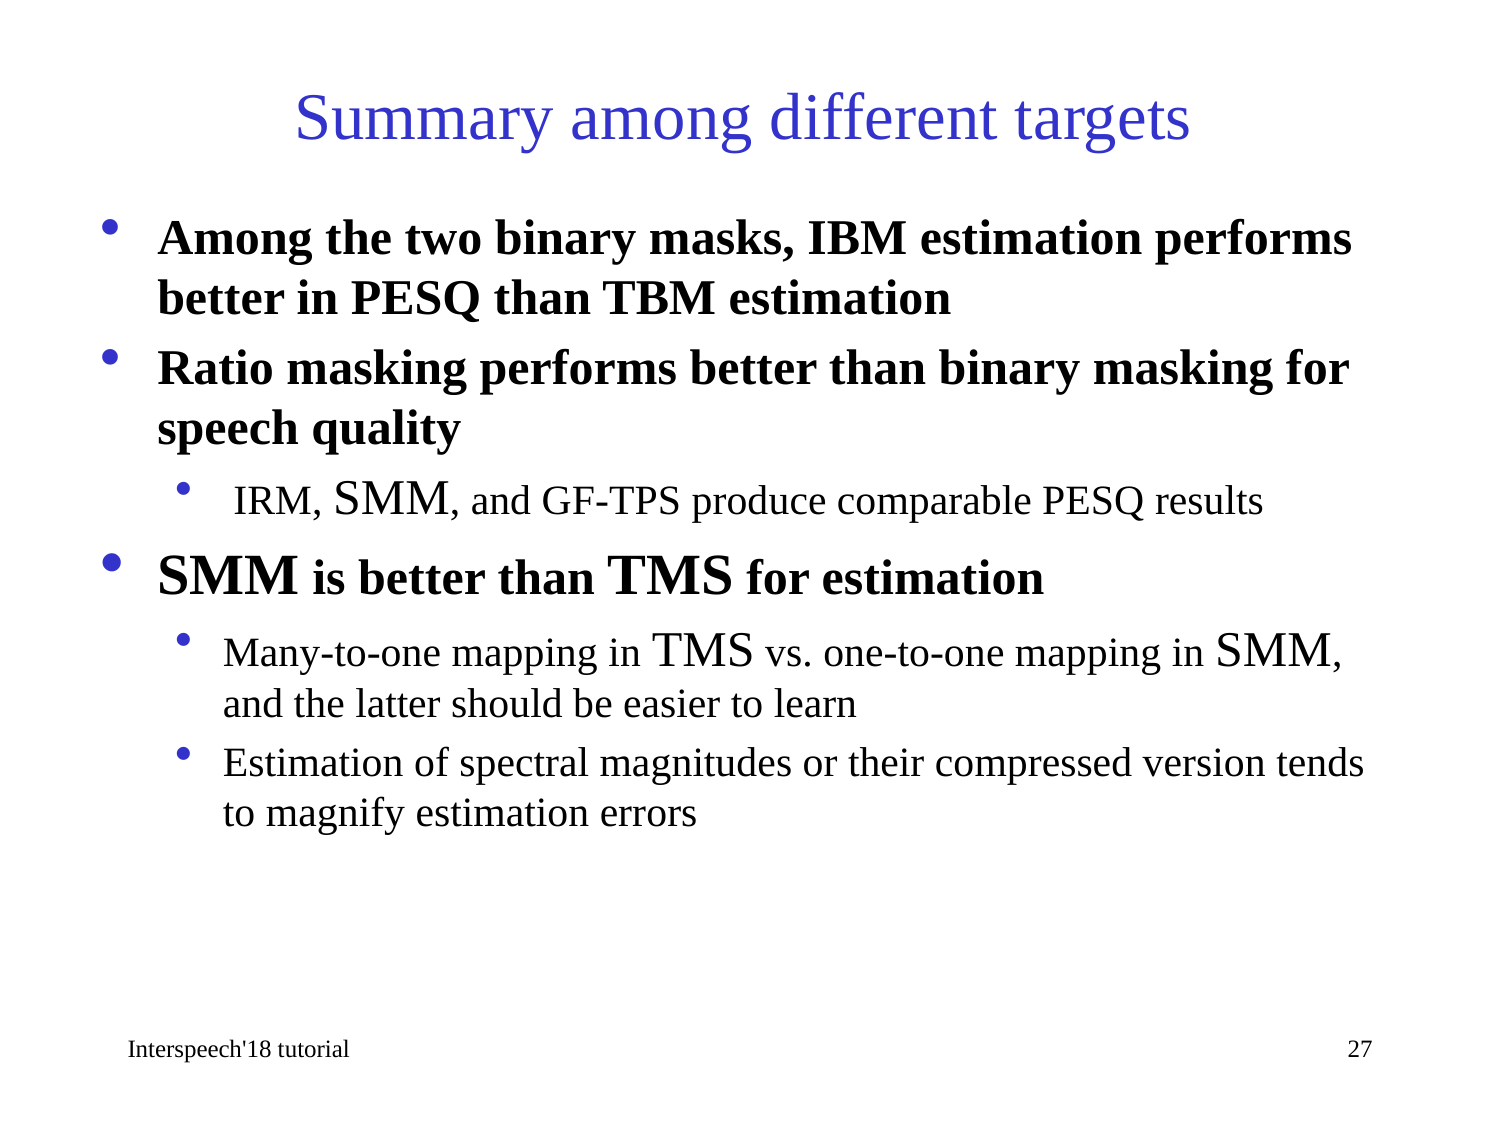

# Summary among different targets
Among the two binary masks, IBM estimation performs better in PESQ than TBM estimation
Ratio masking performs better than binary masking for speech quality
 IRM, SMM, and GF-TPS produce comparable PESQ results
SMM is better than TMS for estimation
Many-to-one mapping in TMS vs. one-to-one mapping in SMM, and the latter should be easier to learn
Estimation of spectral magnitudes or their compressed version tends to magnify estimation errors
Interspeech'18 tutorial
27